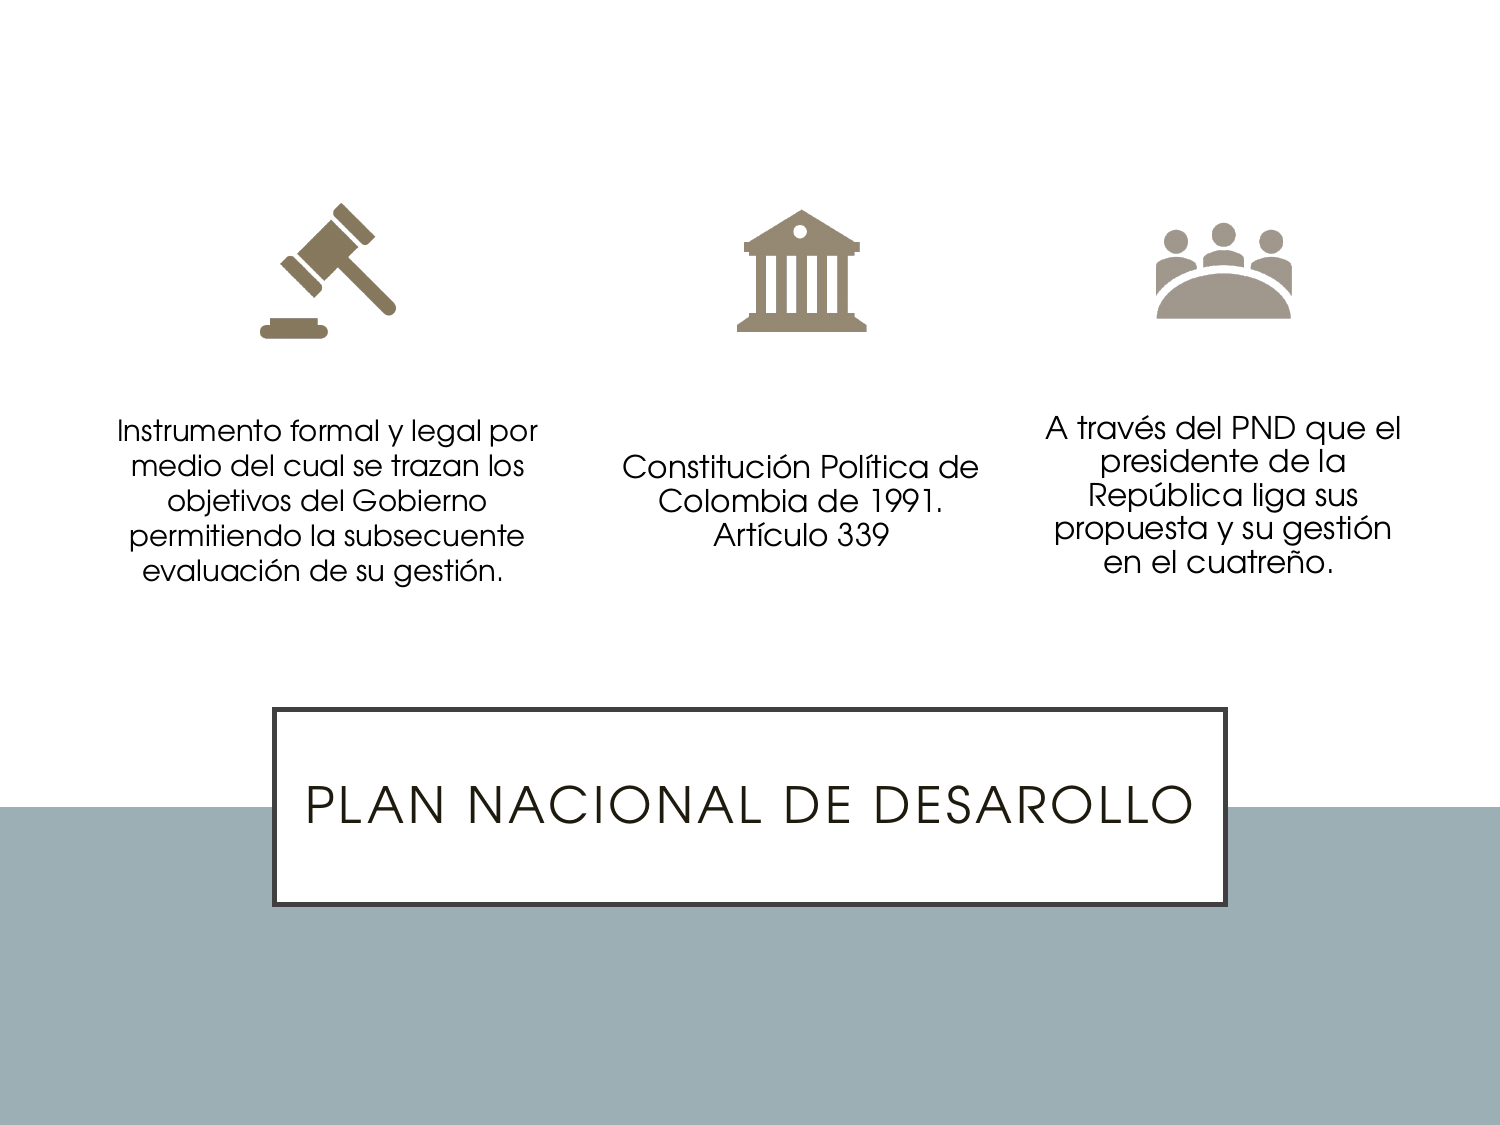

Instrumento formal y legal por medio del cual se trazan los objetivos del Gobierno permitiendo la subsecuente evaluación de su gestión.
Constitución Política de Colombia de 1991. Artículo 339
A través del PND que el presidente de la República liga sus propuesta y su gestión en el cuatreño.
# Plan Nacional de Desarollo